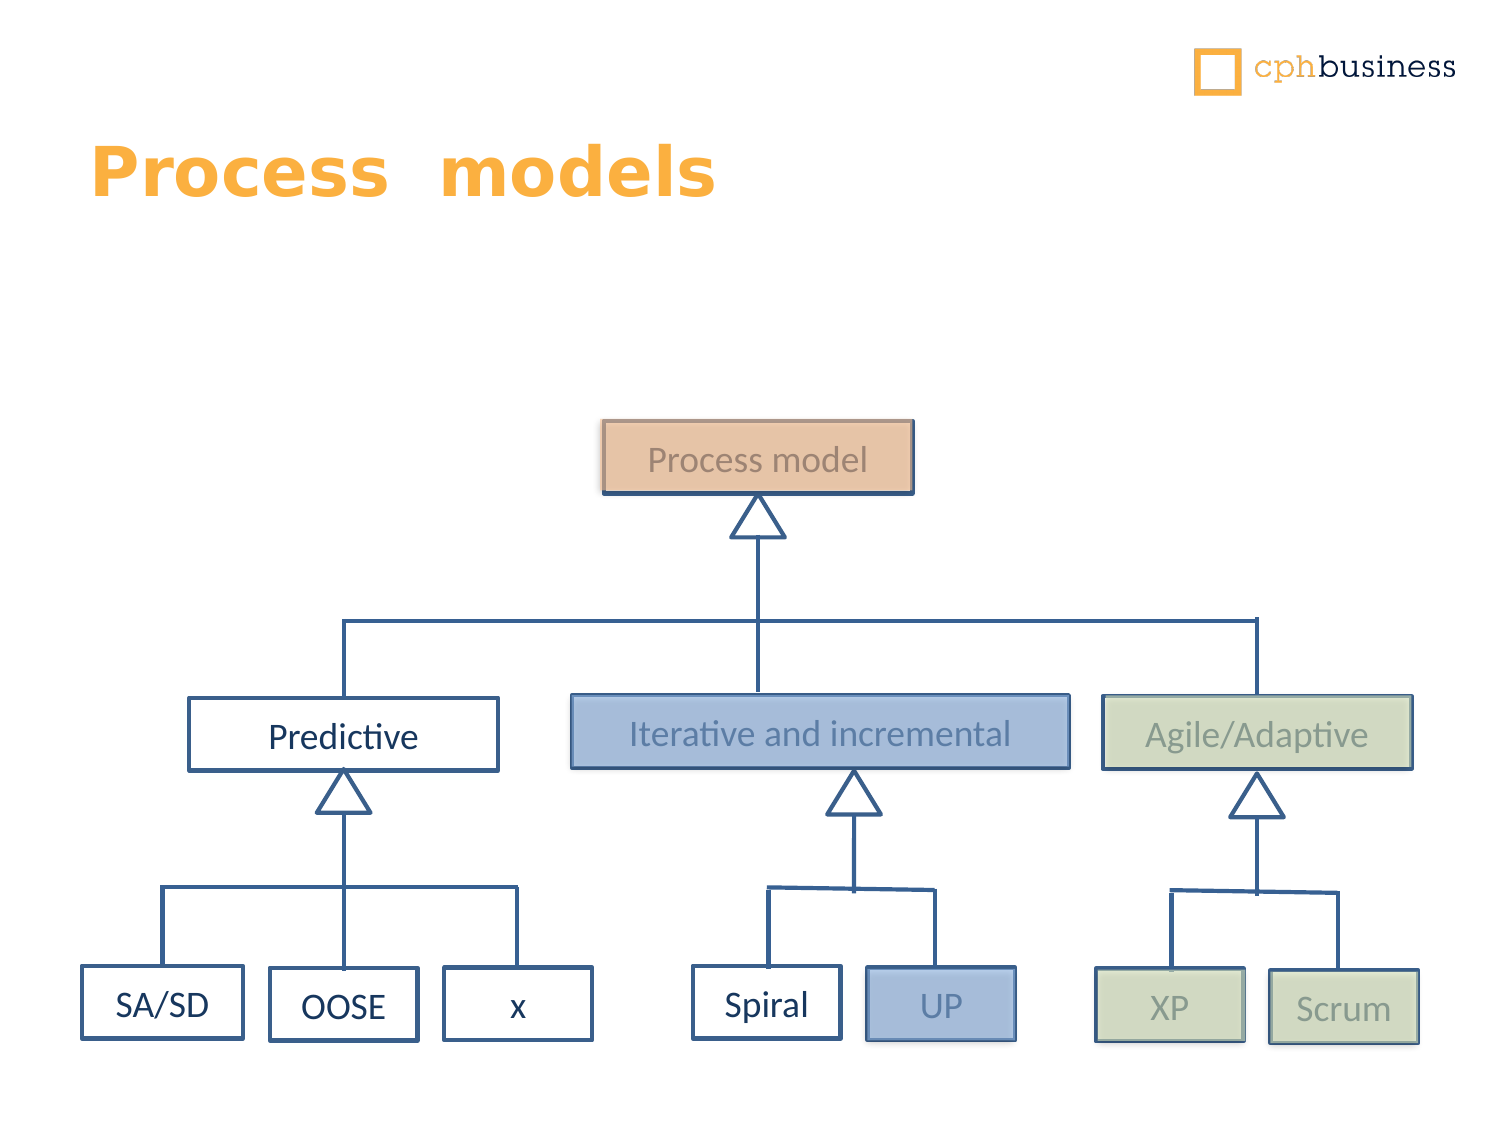

# Process  models

Process model

Iterative and incremental
Agile/Adaptive
Predictive

SA/SD
Spiral
x
UP
OOSE
XP
Scrum